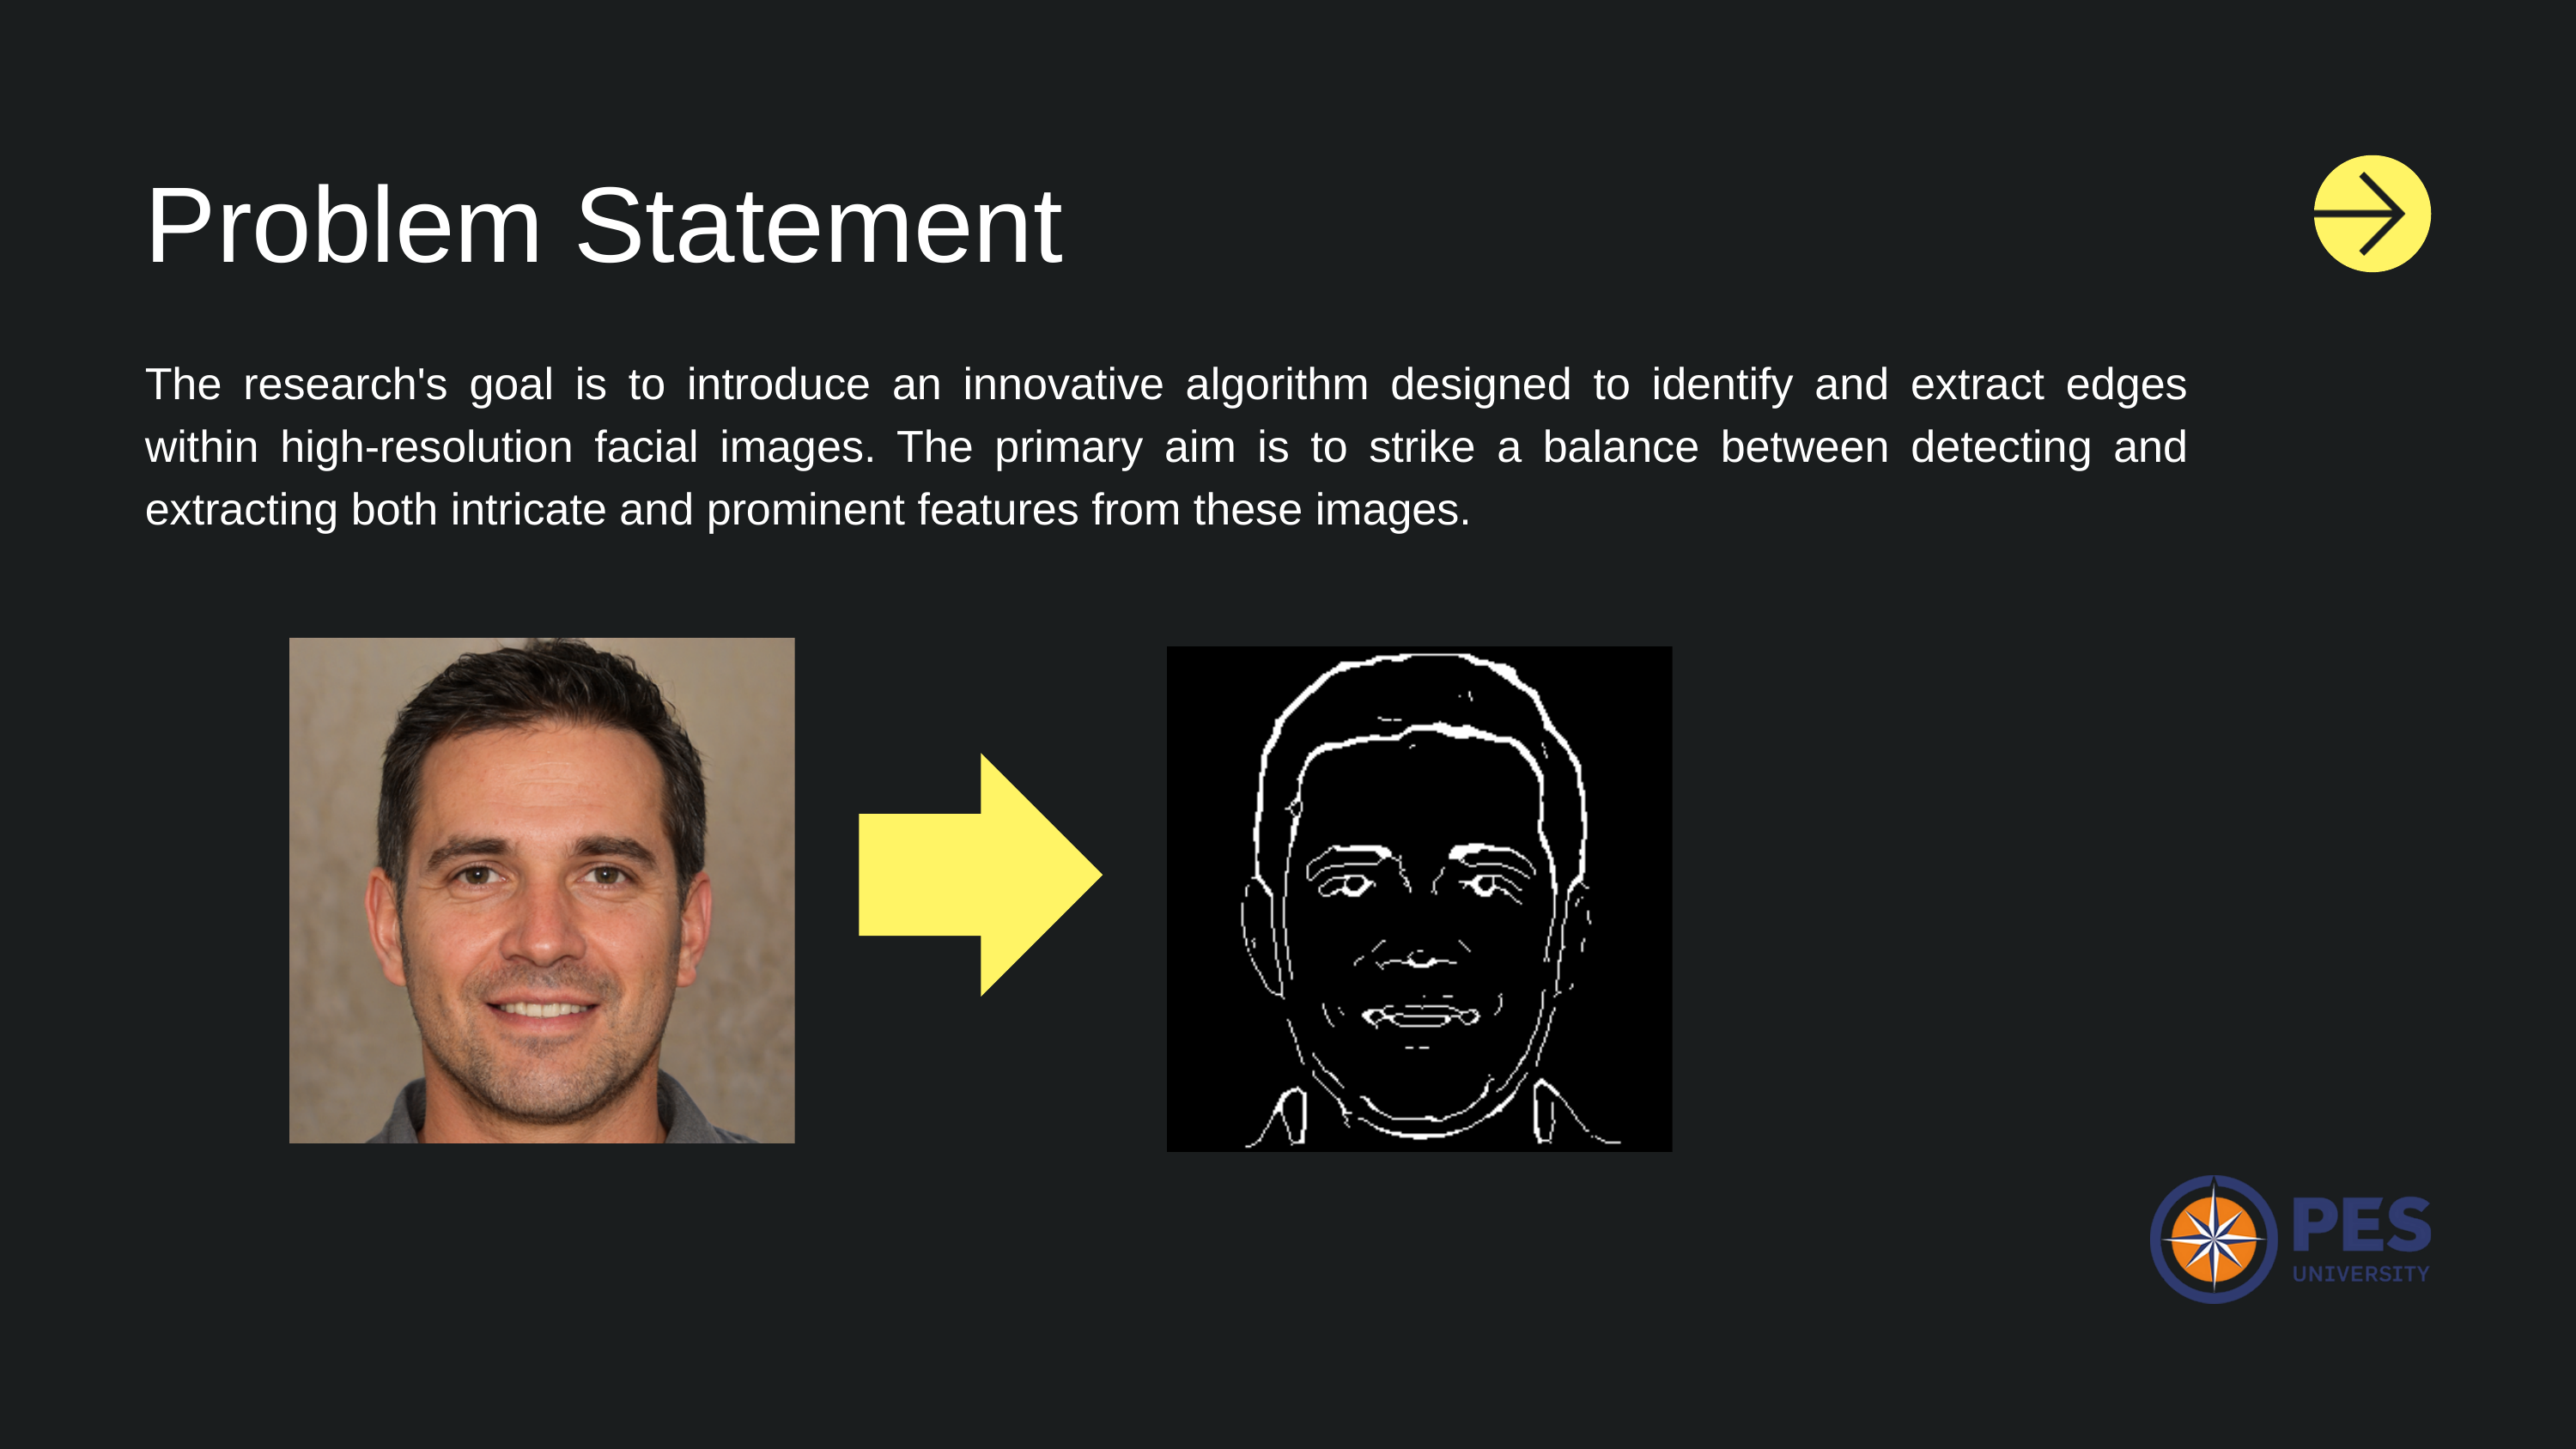

Problem Statement
The research's goal is to introduce an innovative algorithm designed to identify and extract edges within high-resolution facial images. The primary aim is to strike a balance between detecting and extracting both intricate and prominent features from these images.